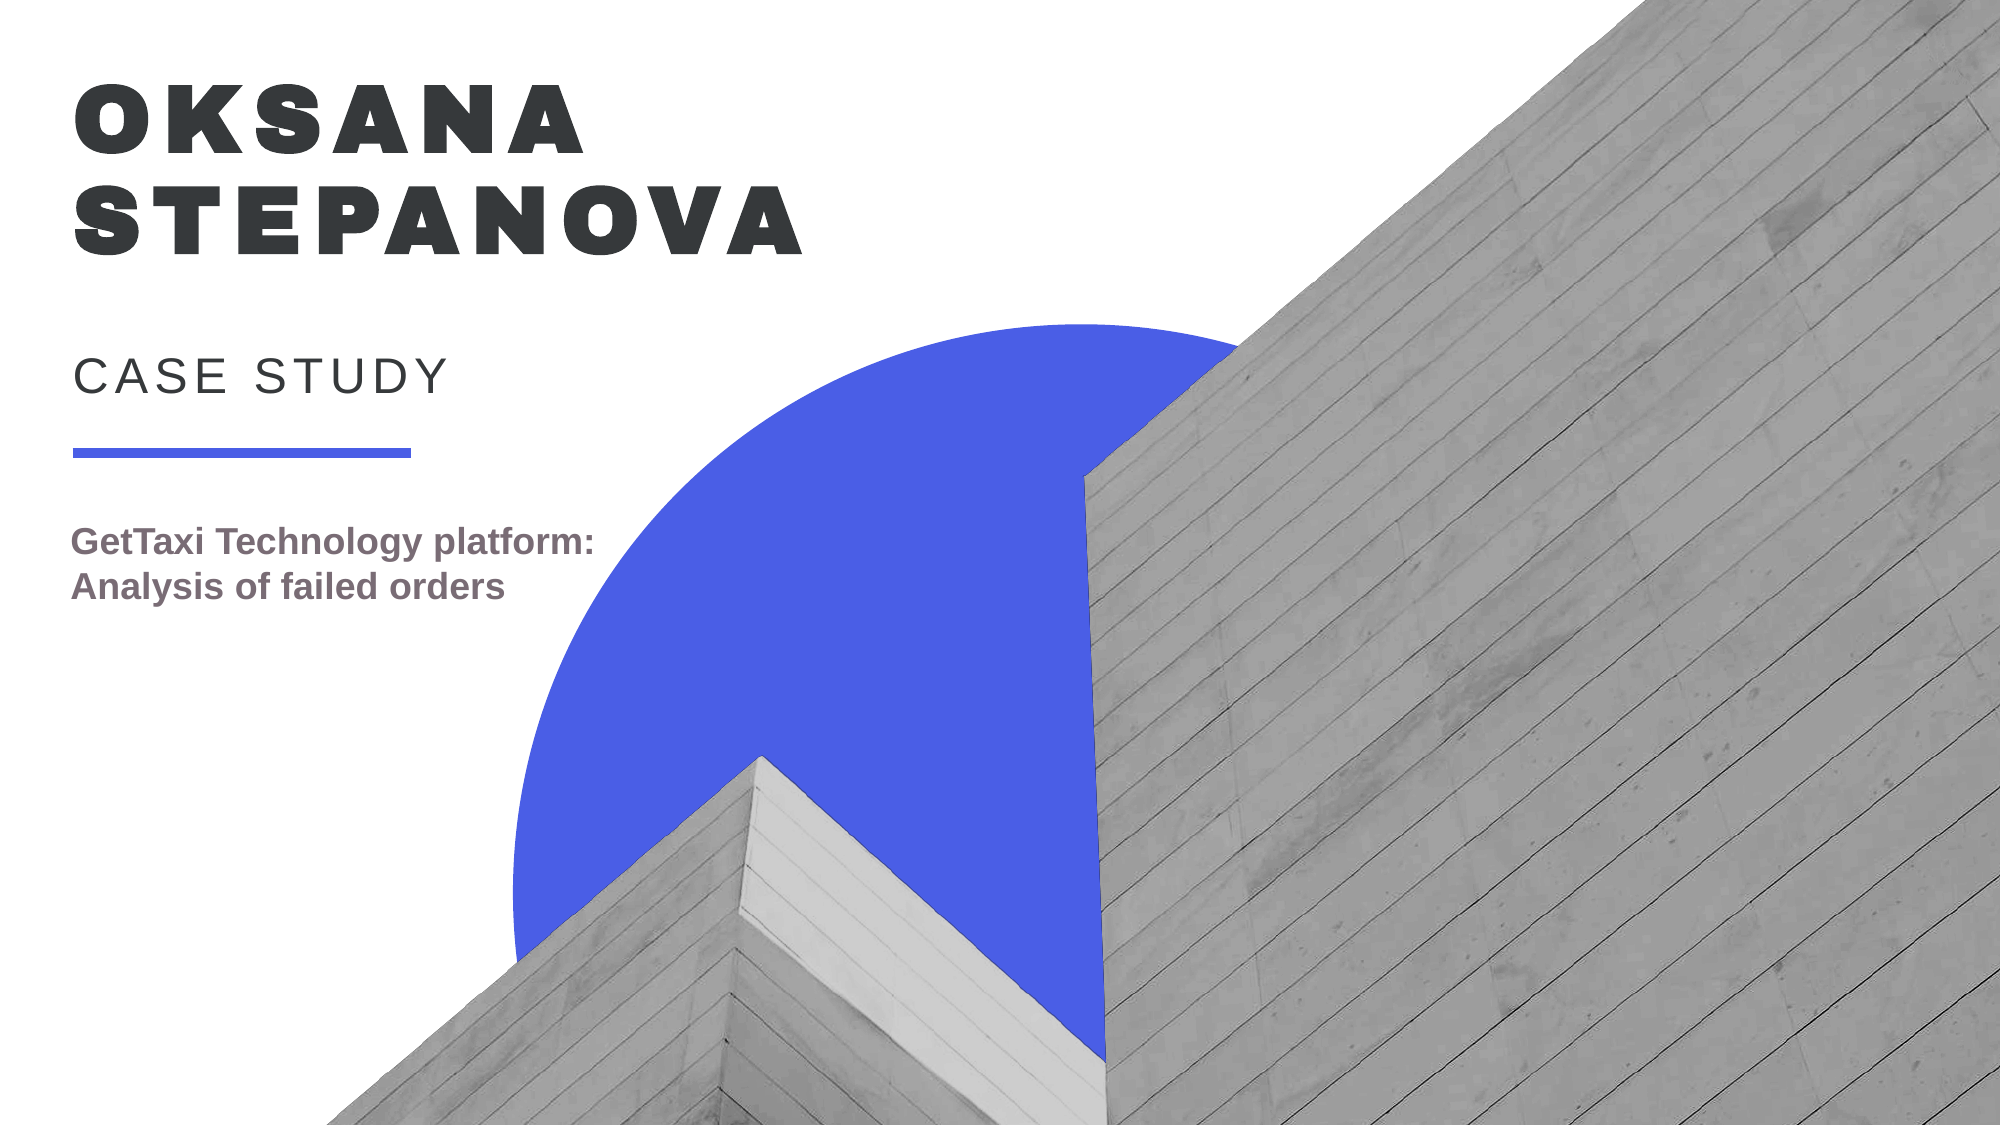

# Oksana stepanova
Case study
GetTaxi Technology platform:
Analysis of failed orders